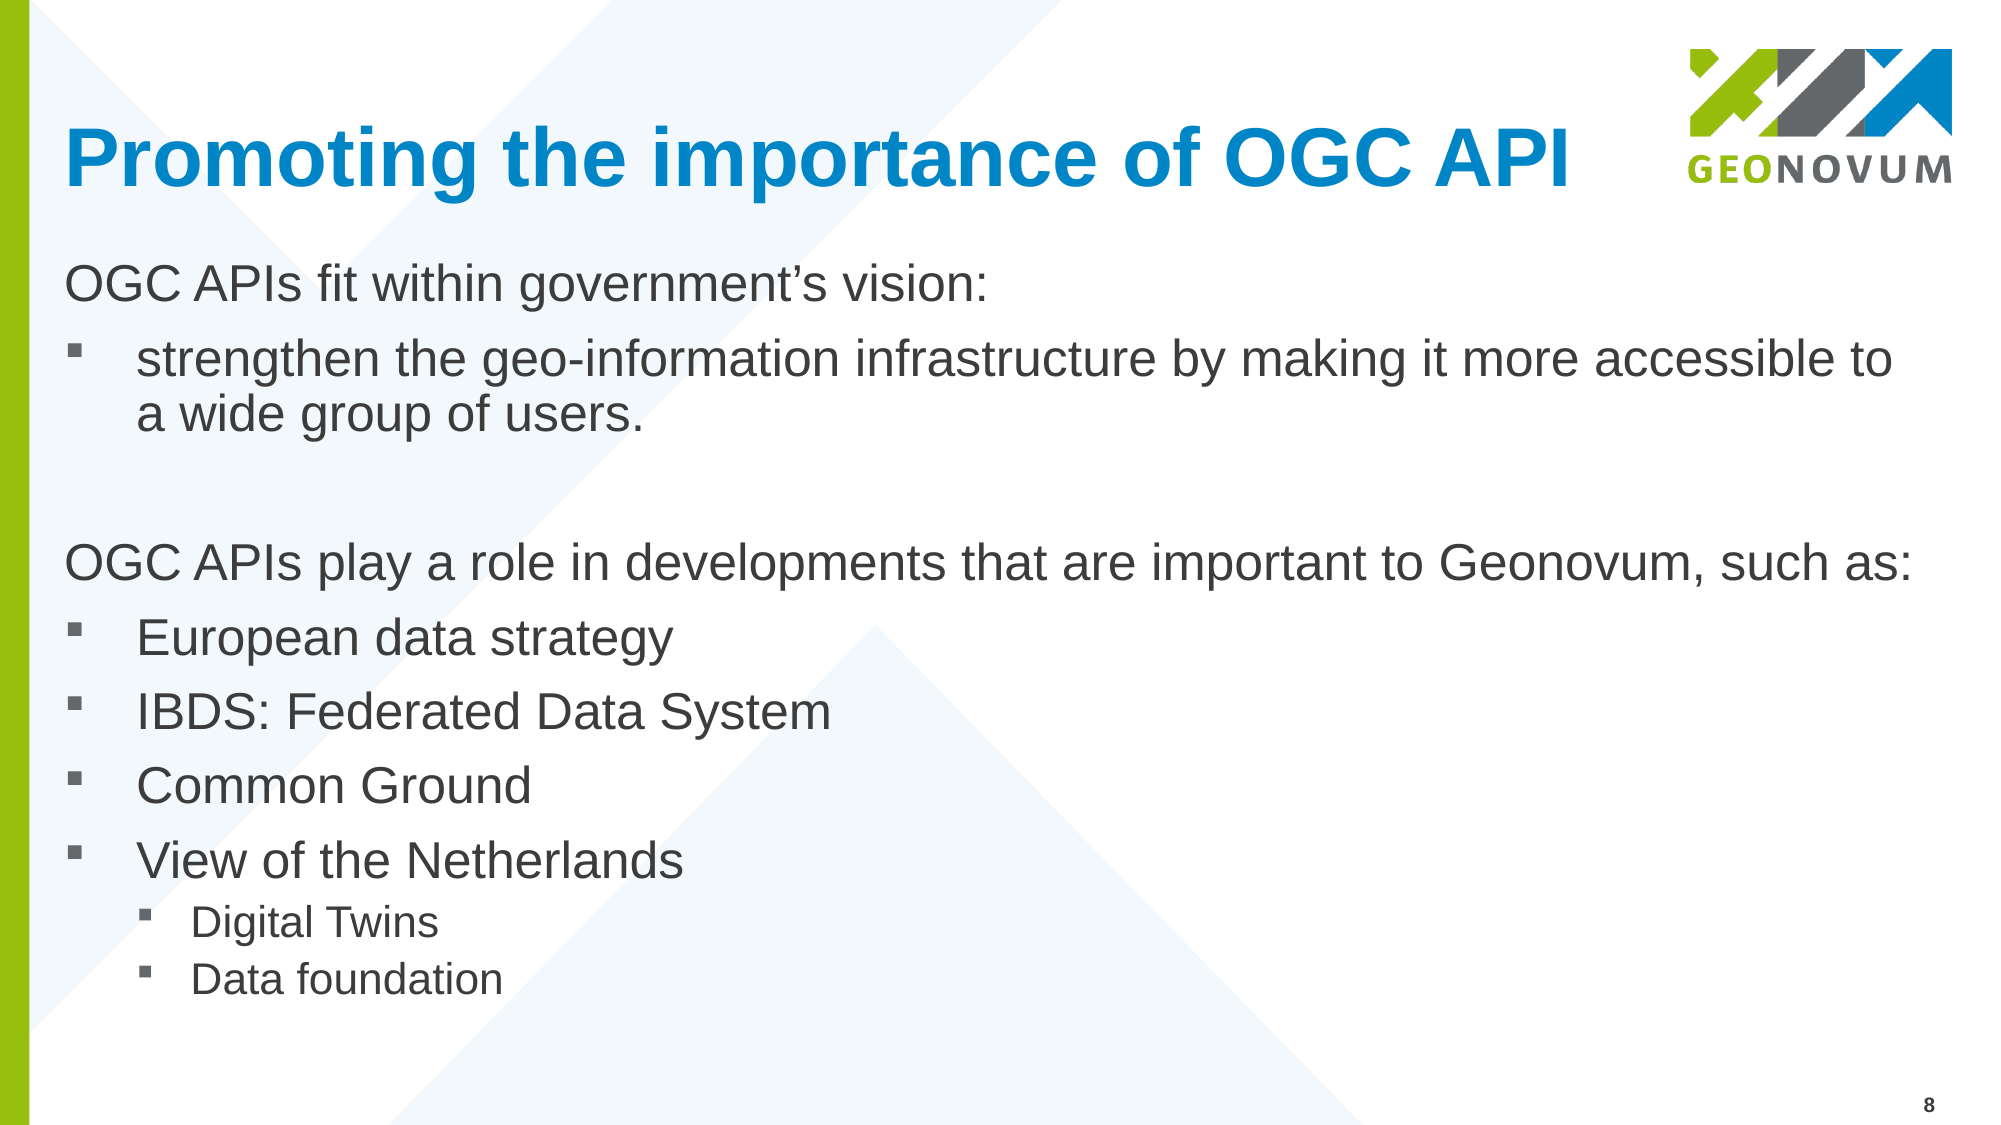

# Promoting the importance of OGC API
OGC APIs fit within government’s vision:
strengthen the geo-information infrastructure by making it more accessible to a wide group of users.

OGC APIs play a role in developments that are important to Geonovum, such as:
European data strategy
IBDS: Federated Data System
Common Ground
View of the Netherlands
Digital Twins
Data foundation

8